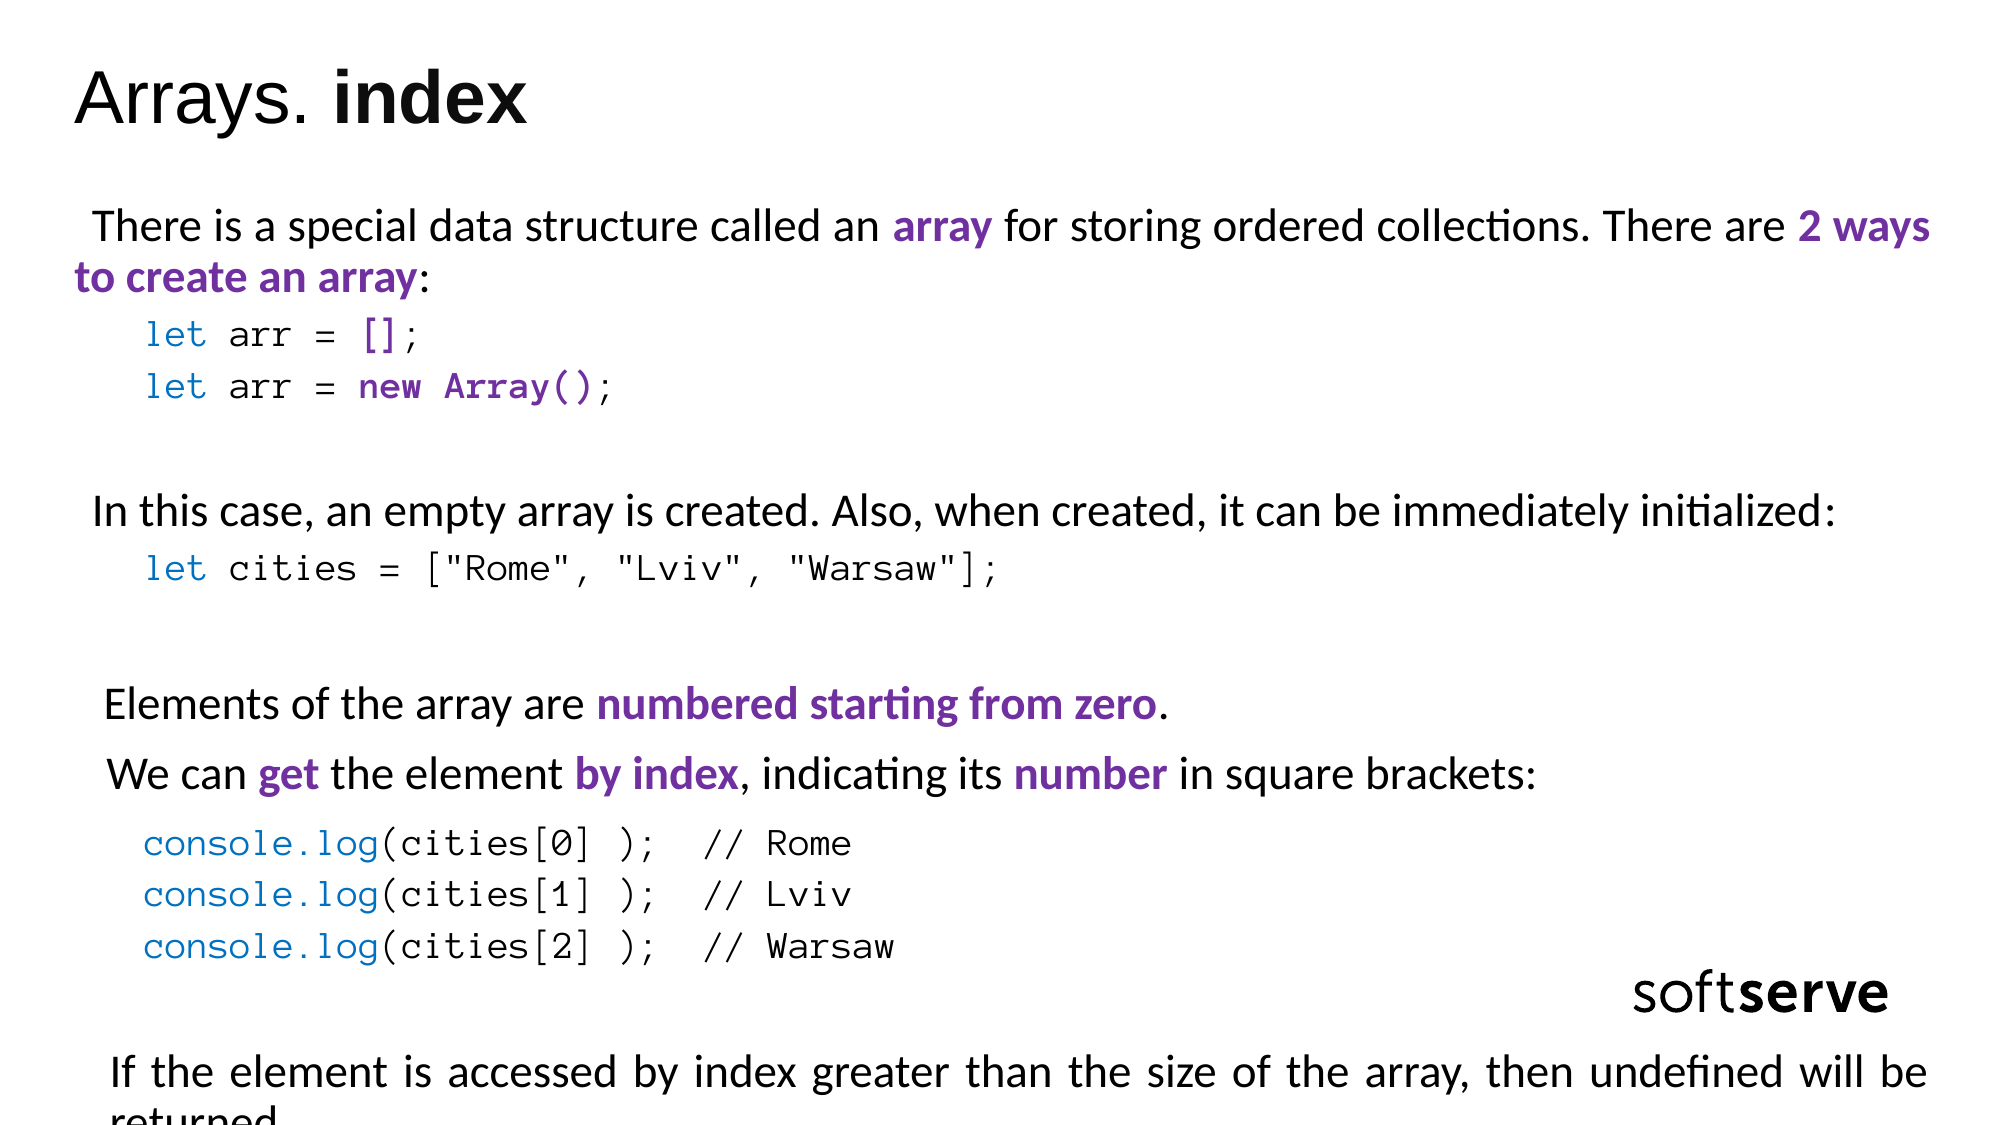

# Arrays. index
There is a special data structure called an array for storing ordered collections. There are 2 ways to create an array:
let arr = [];
let arr = new Array();

In this case, an empty array is created. Also, when created, it can be immediately initialized:
let cities = ["Rome", "Lviv", "Warsaw"];

   Elements of the array are numbered starting from zero.
   We can get the element by index, indicating its number in square brackets:
console.log(cities[0] );  // Rome
console.log(cities[1] );  // Lviv
console.log(cities[2] );  // Warsaw

If the element is accessed by index greater than the size of the array, then undefined will be returned.